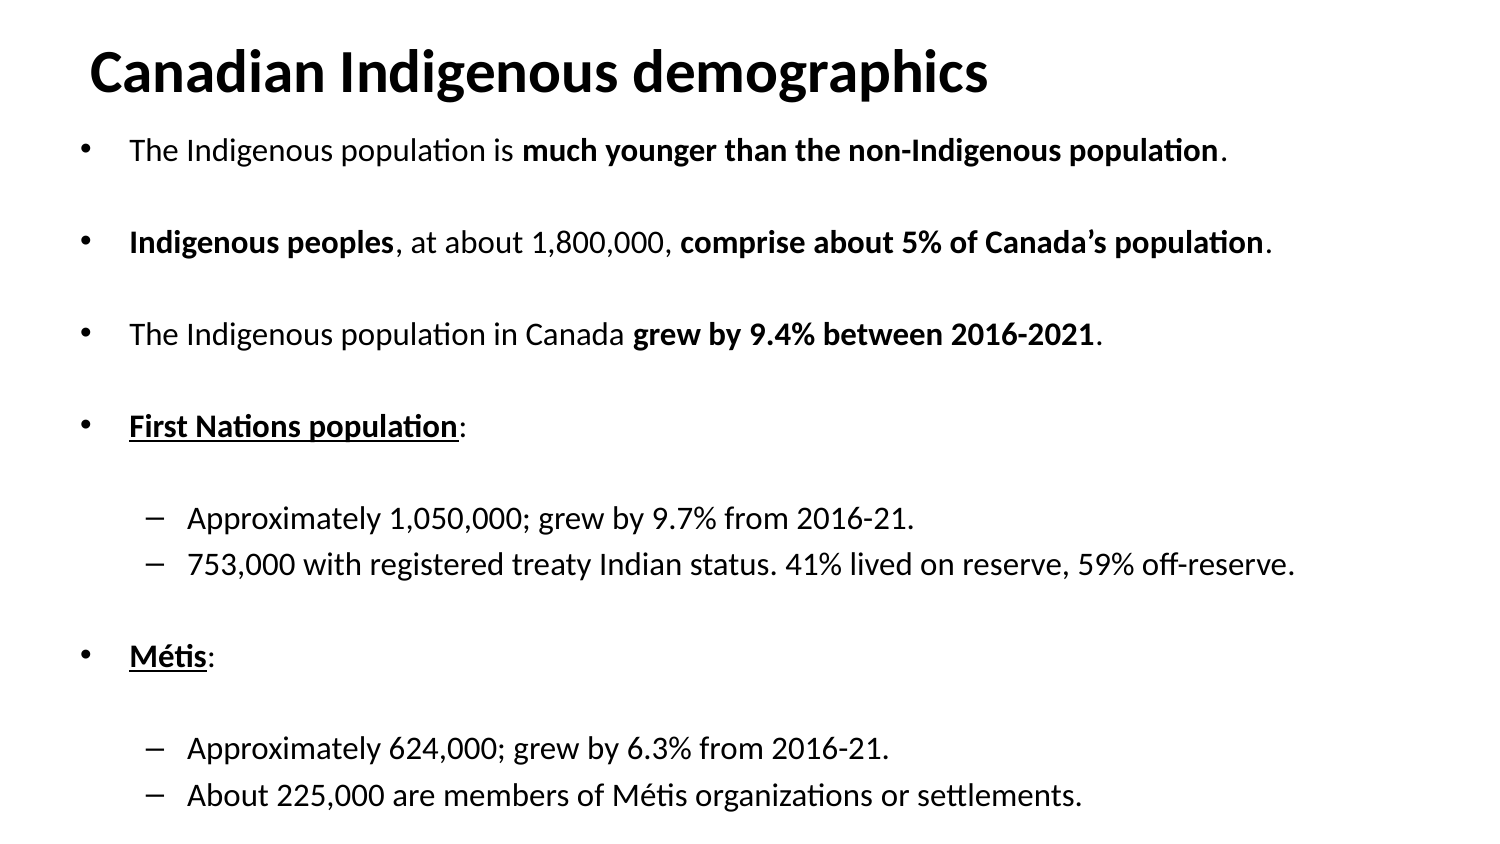

# Canadian Indigenous demographics
The Indigenous population is much younger than the non-Indigenous population.

Indigenous peoples, at about 1,800,000, comprise about 5% of Canada’s population.

The Indigenous population in Canada grew by 9.4% between 2016-2021.

First Nations population:

Approximately 1,050,000; grew by 9.7% from 2016-21.
753,000 with registered treaty Indian status. 41% lived on reserve, 59% off-reserve.

Métis:

Approximately 624,000; grew by 6.3% from 2016-21.
About 225,000 are members of Métis organizations or settlements.